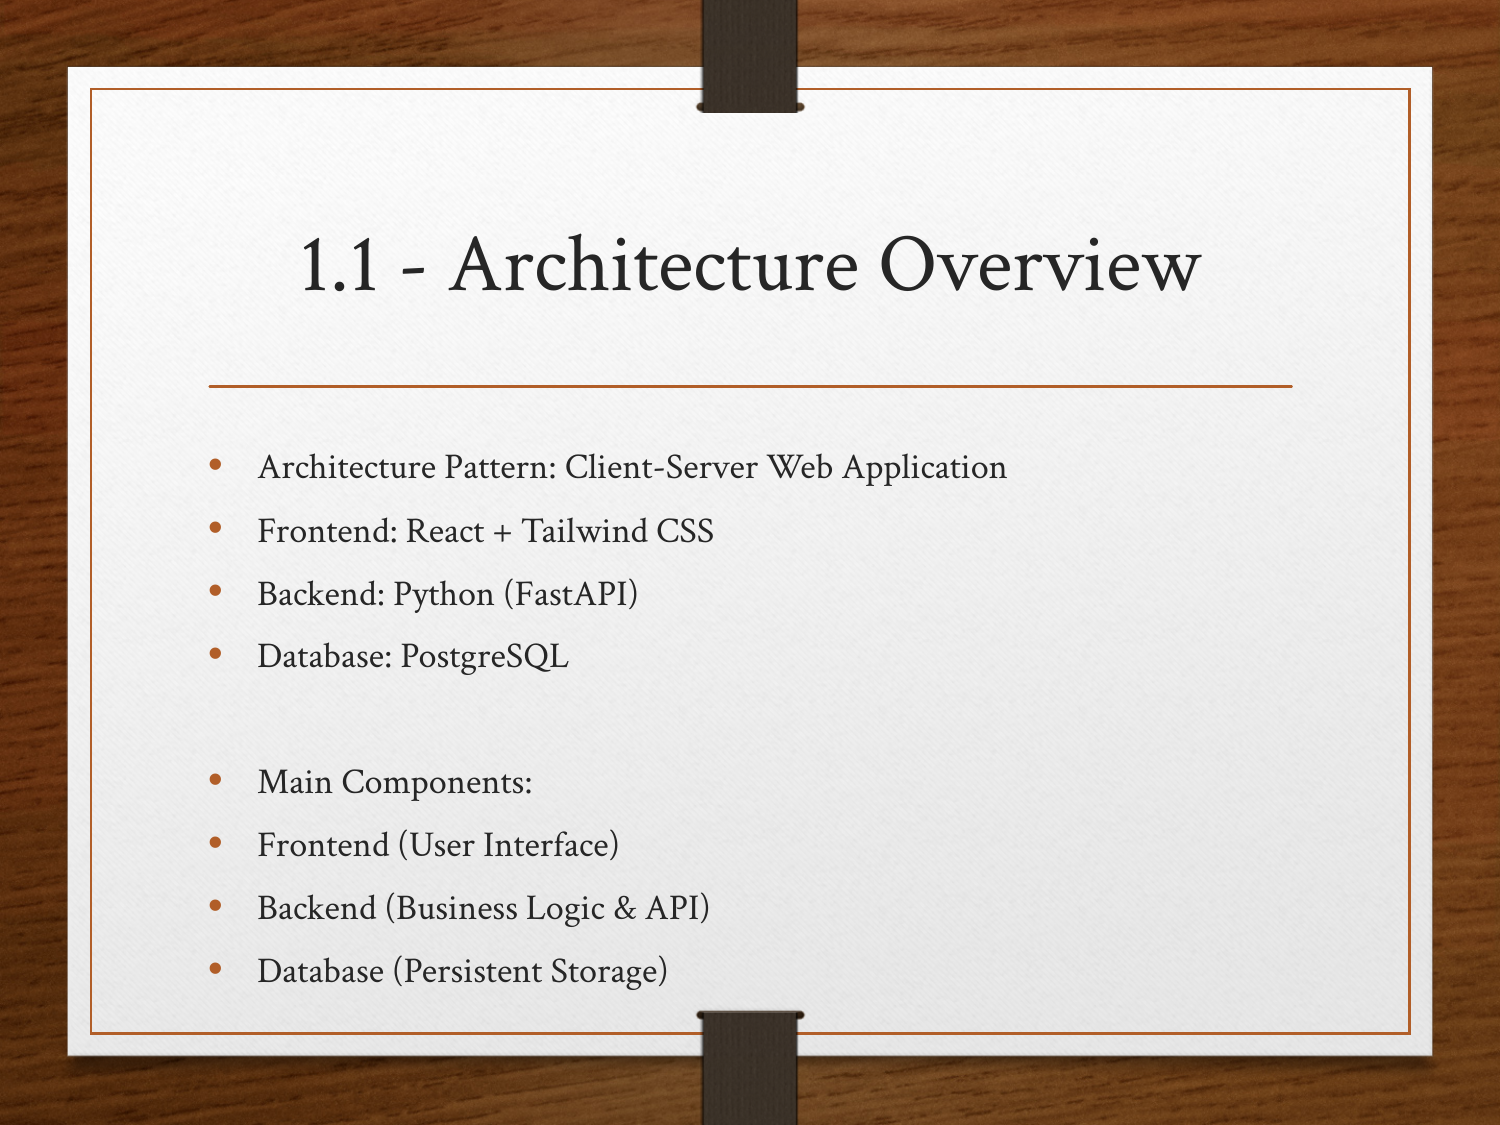

# 1.1 - Architecture Overview
Architecture Pattern: Client-Server Web Application
Frontend: React + Tailwind CSS
Backend: Python (FastAPI)
Database: PostgreSQL

Main Components:
Frontend (User Interface)
Backend (Business Logic & API)
Database (Persistent Storage)